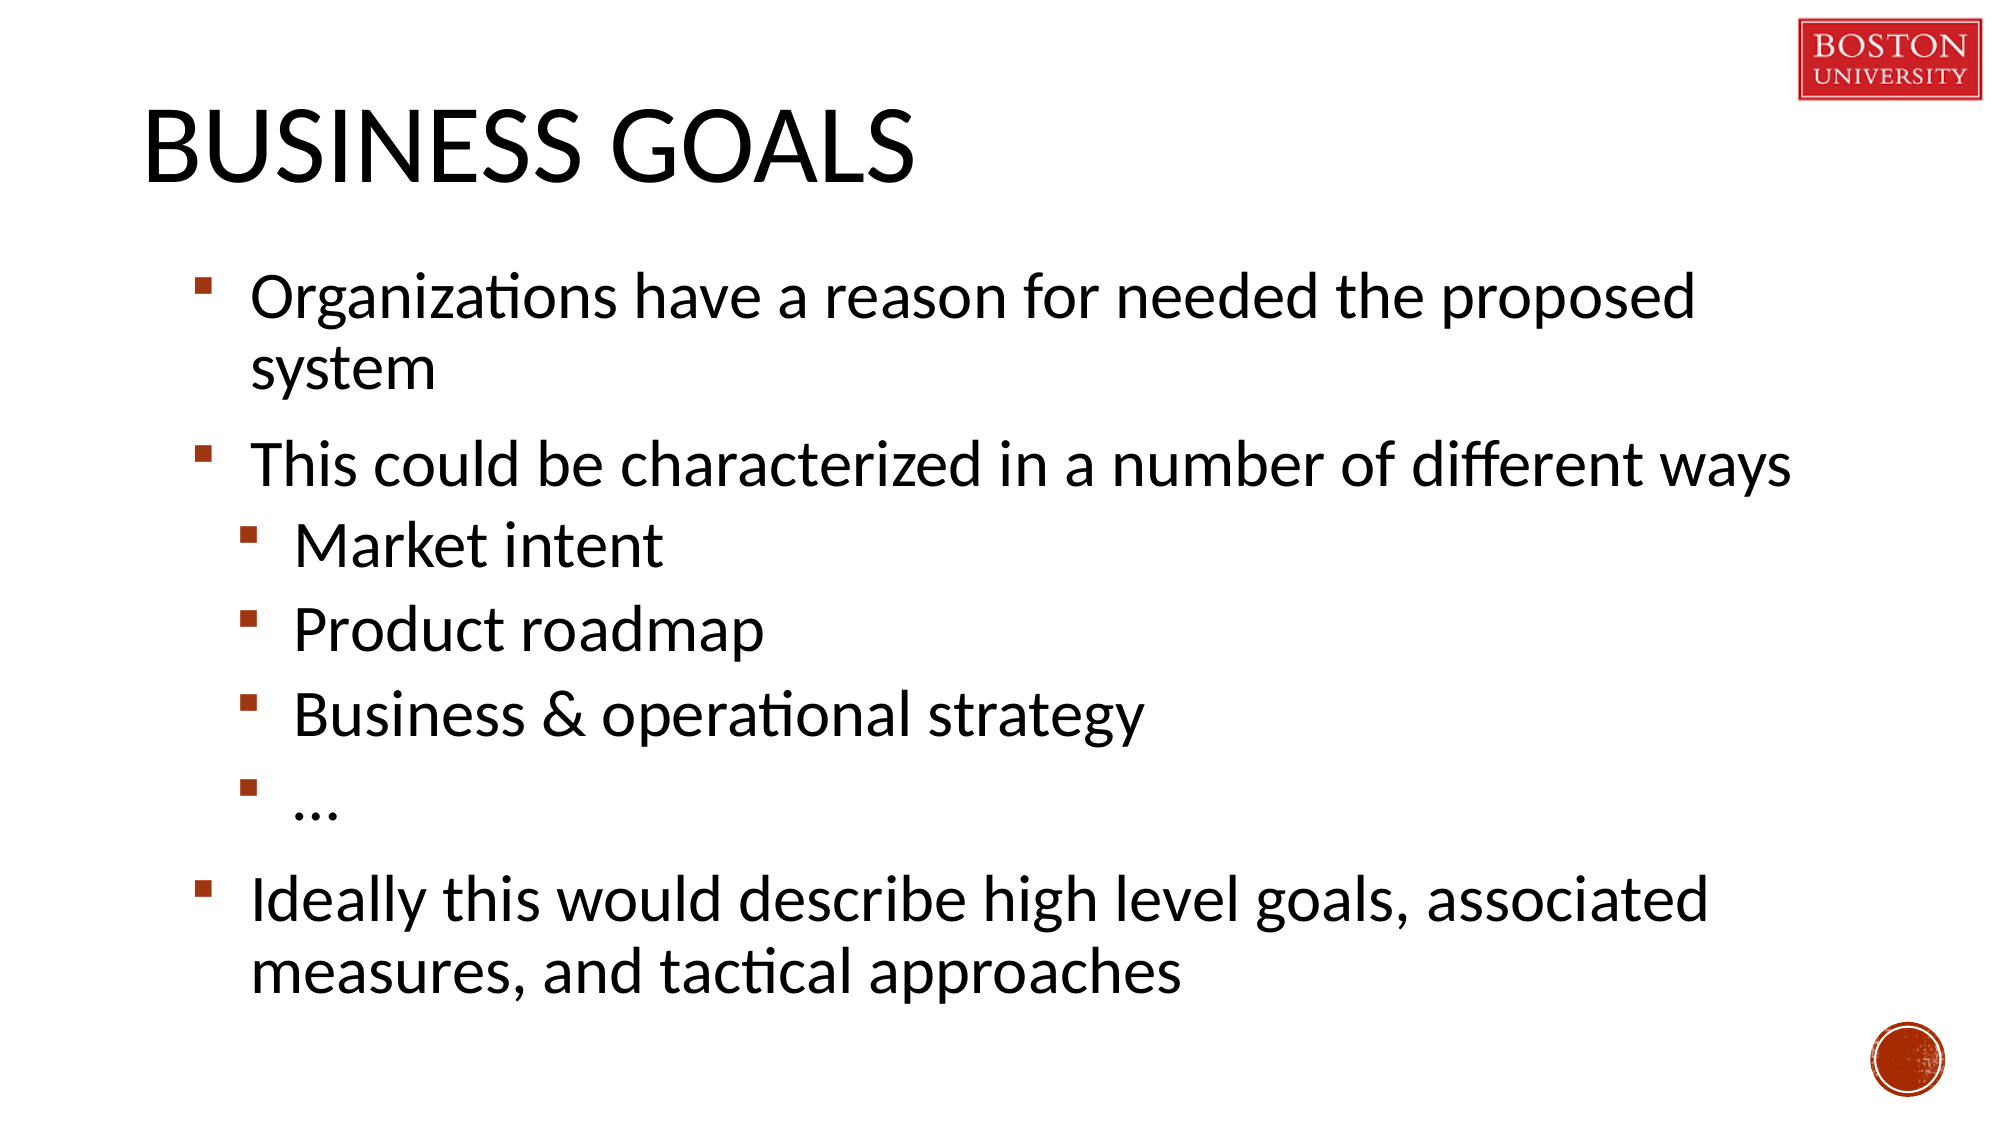

# Business Goals
Organizations have a reason for needed the proposed system
This could be characterized in a number of different ways
Market intent
Product roadmap
Business & operational strategy
…
Ideally this would describe high level goals, associated measures, and tactical approaches